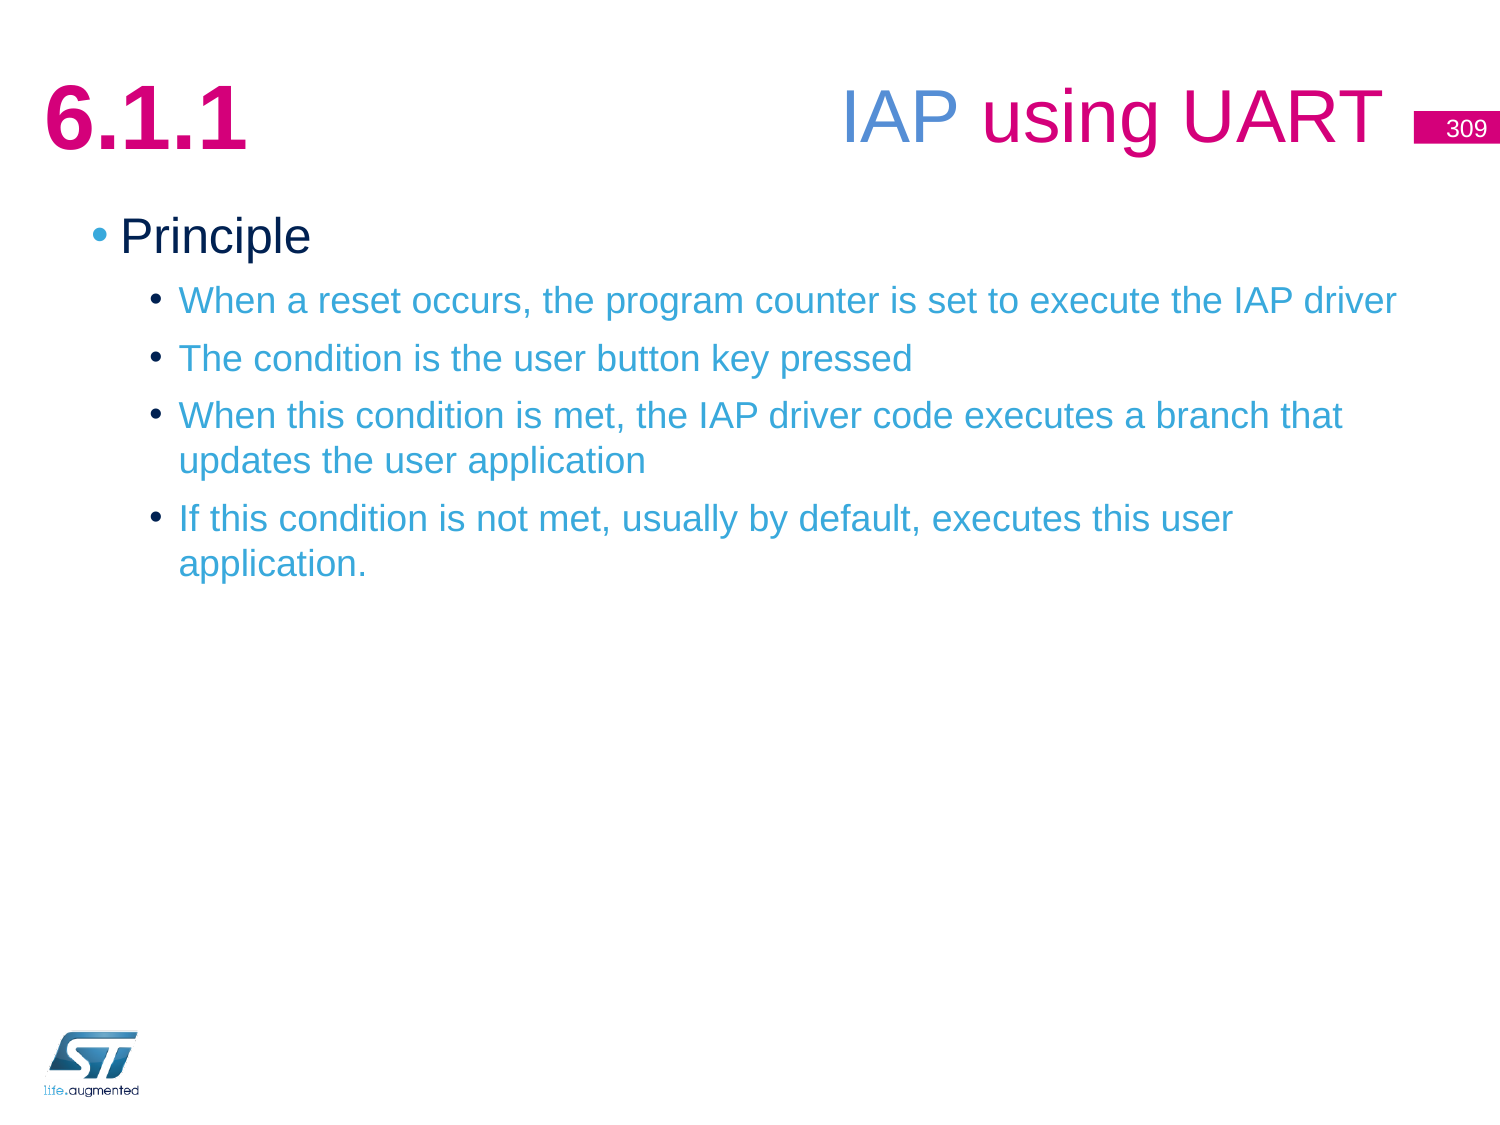

# IAP using UART
6.1.1
309
Principle
When a reset occurs, the program counter is set to execute the IAP driver
The condition is the user button key pressed
When this condition is met, the IAP driver code executes a branch that updates the user application
If this condition is not met, usually by default, executes this user application.